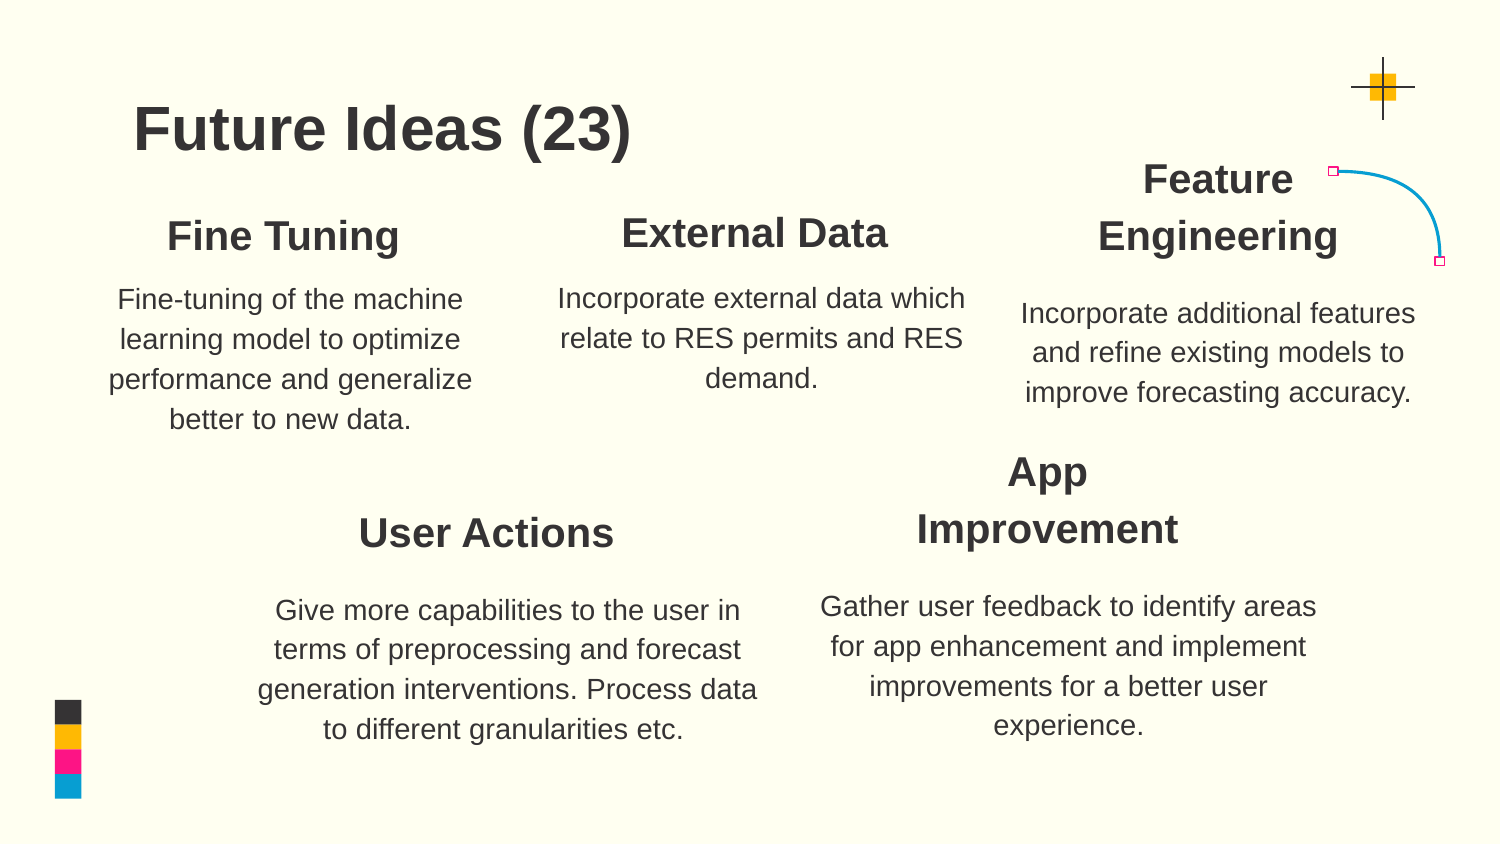

# Future Ideas (23)

External Data
Fine Tuning
Feature Engineering
Incorporate external data which relate to RES permits and RES demand.

Fine-tuning of the machine learning model to optimize performance and generalize better to new data.

Incorporate additional features and refine existing models to improve forecasting accuracy.

App Improvement
User Actions
Gather user feedback to identify areas for app enhancement and implement improvements for a better user experience.

Give more capabilities to the user in terms of preprocessing and forecast generation interventions. Process data to different granularities etc.